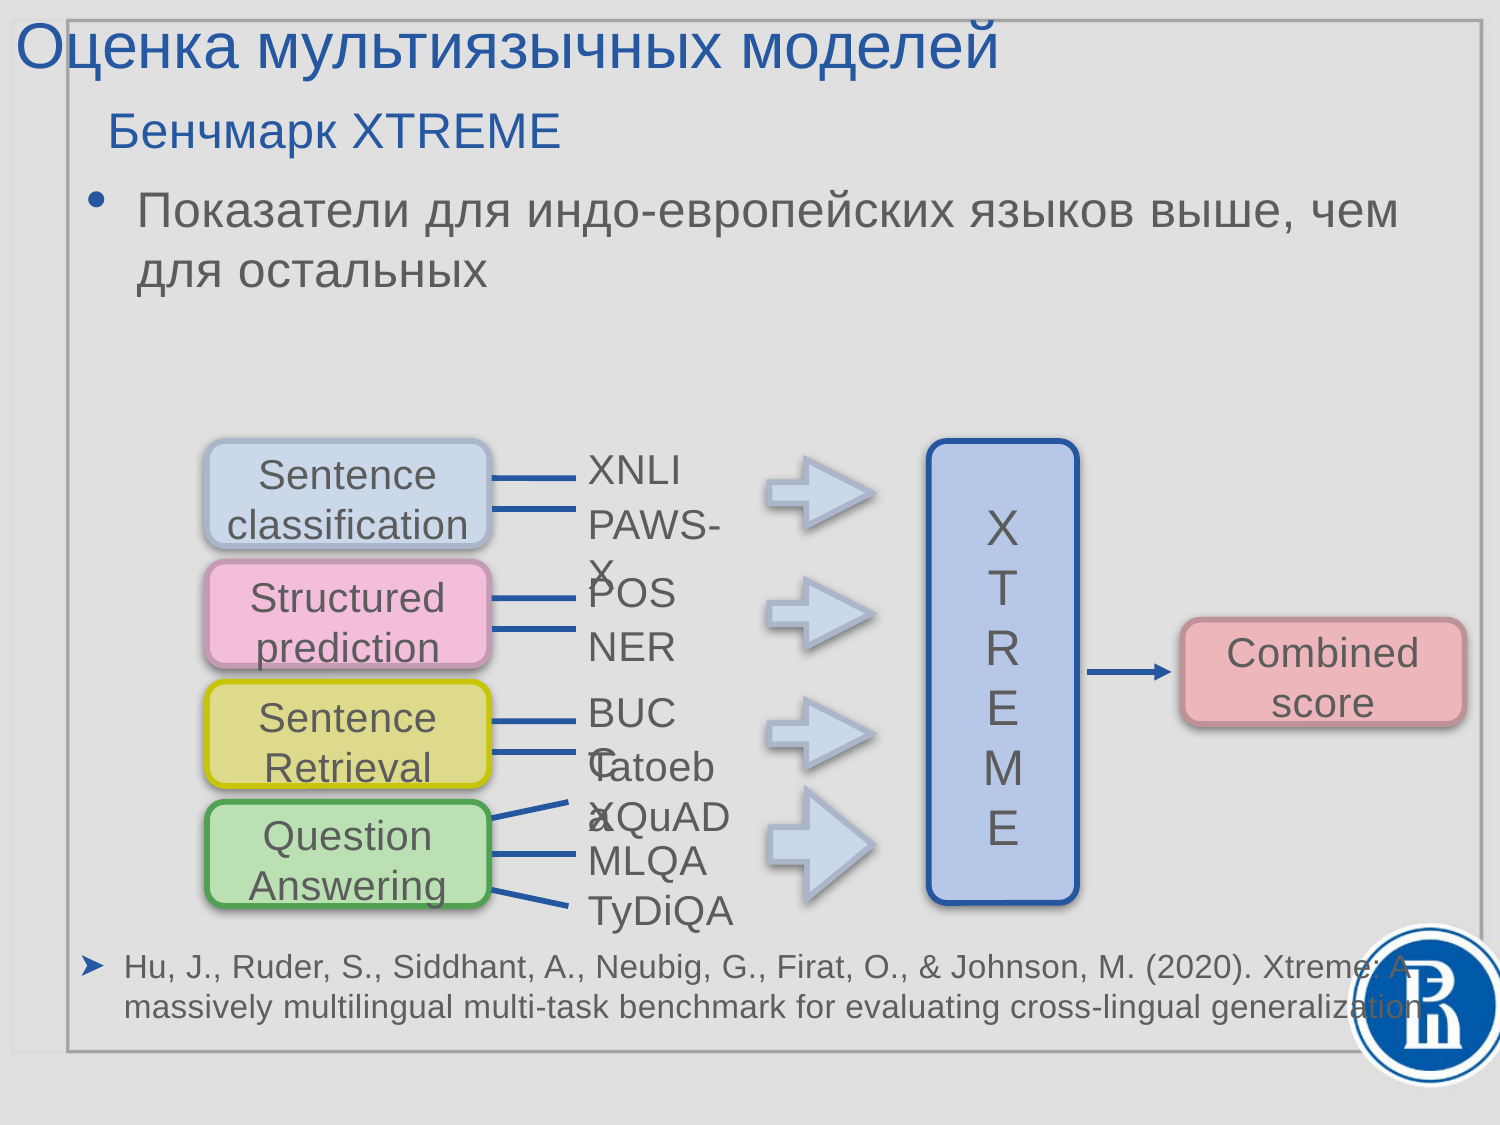

# Оценка мультиязычных моделей
Бенчмарк XTREME
Показатели для индо-европейских языков выше, чем для остальных
XNLI

Sentence classification

XTREME
PAWS-X

POS
Structured prediction

NER

Combined score

BUCC
Sentence Retrieval

Tatoeba
XQuAD

Question Answering
MLQA

TyDiQA

Hu, J., Ruder, S., Siddhant, A., Neubig, G., Firat, O., & Johnson, M. (2020). Xtreme: A
massively multilingual multi-task benchmark for evaluating cross-lingual generalization